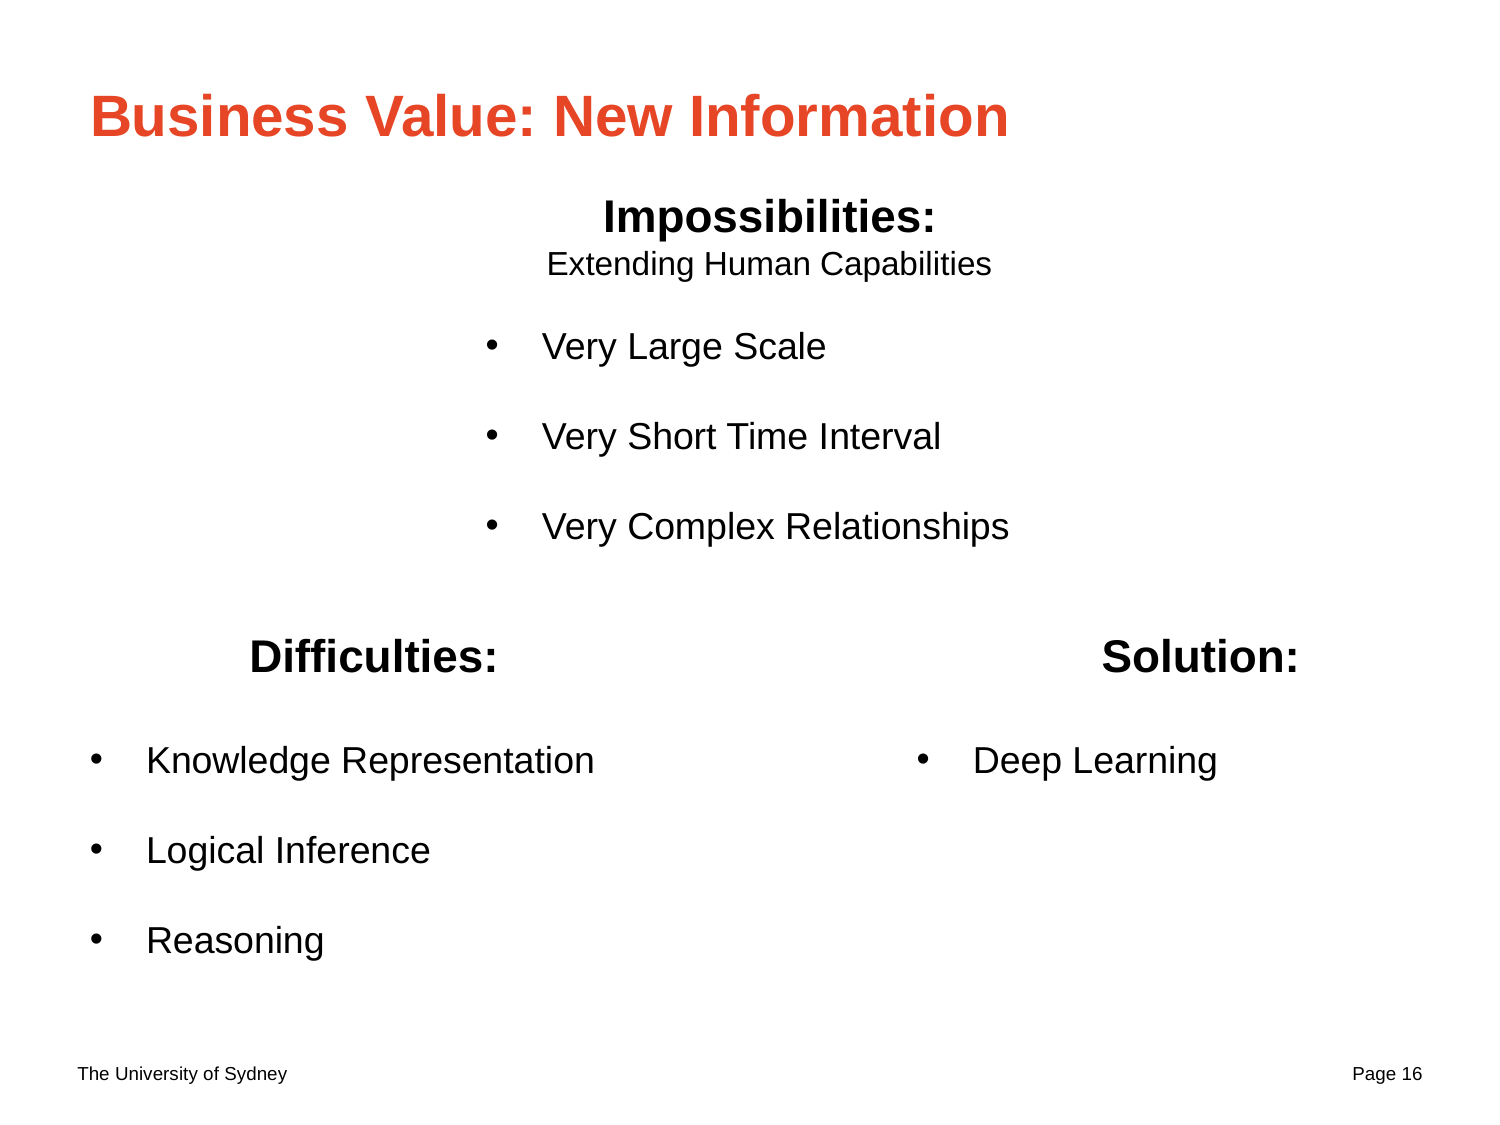

# Business Value: New Information
Impossibilities:
Extending Human Capabilities

Very Large Scale

Very Short Time Interval

Very Complex Relationships

Difficulties:

Knowledge Representation

Logical Inference

Reasoning

Solution:

Deep Learning